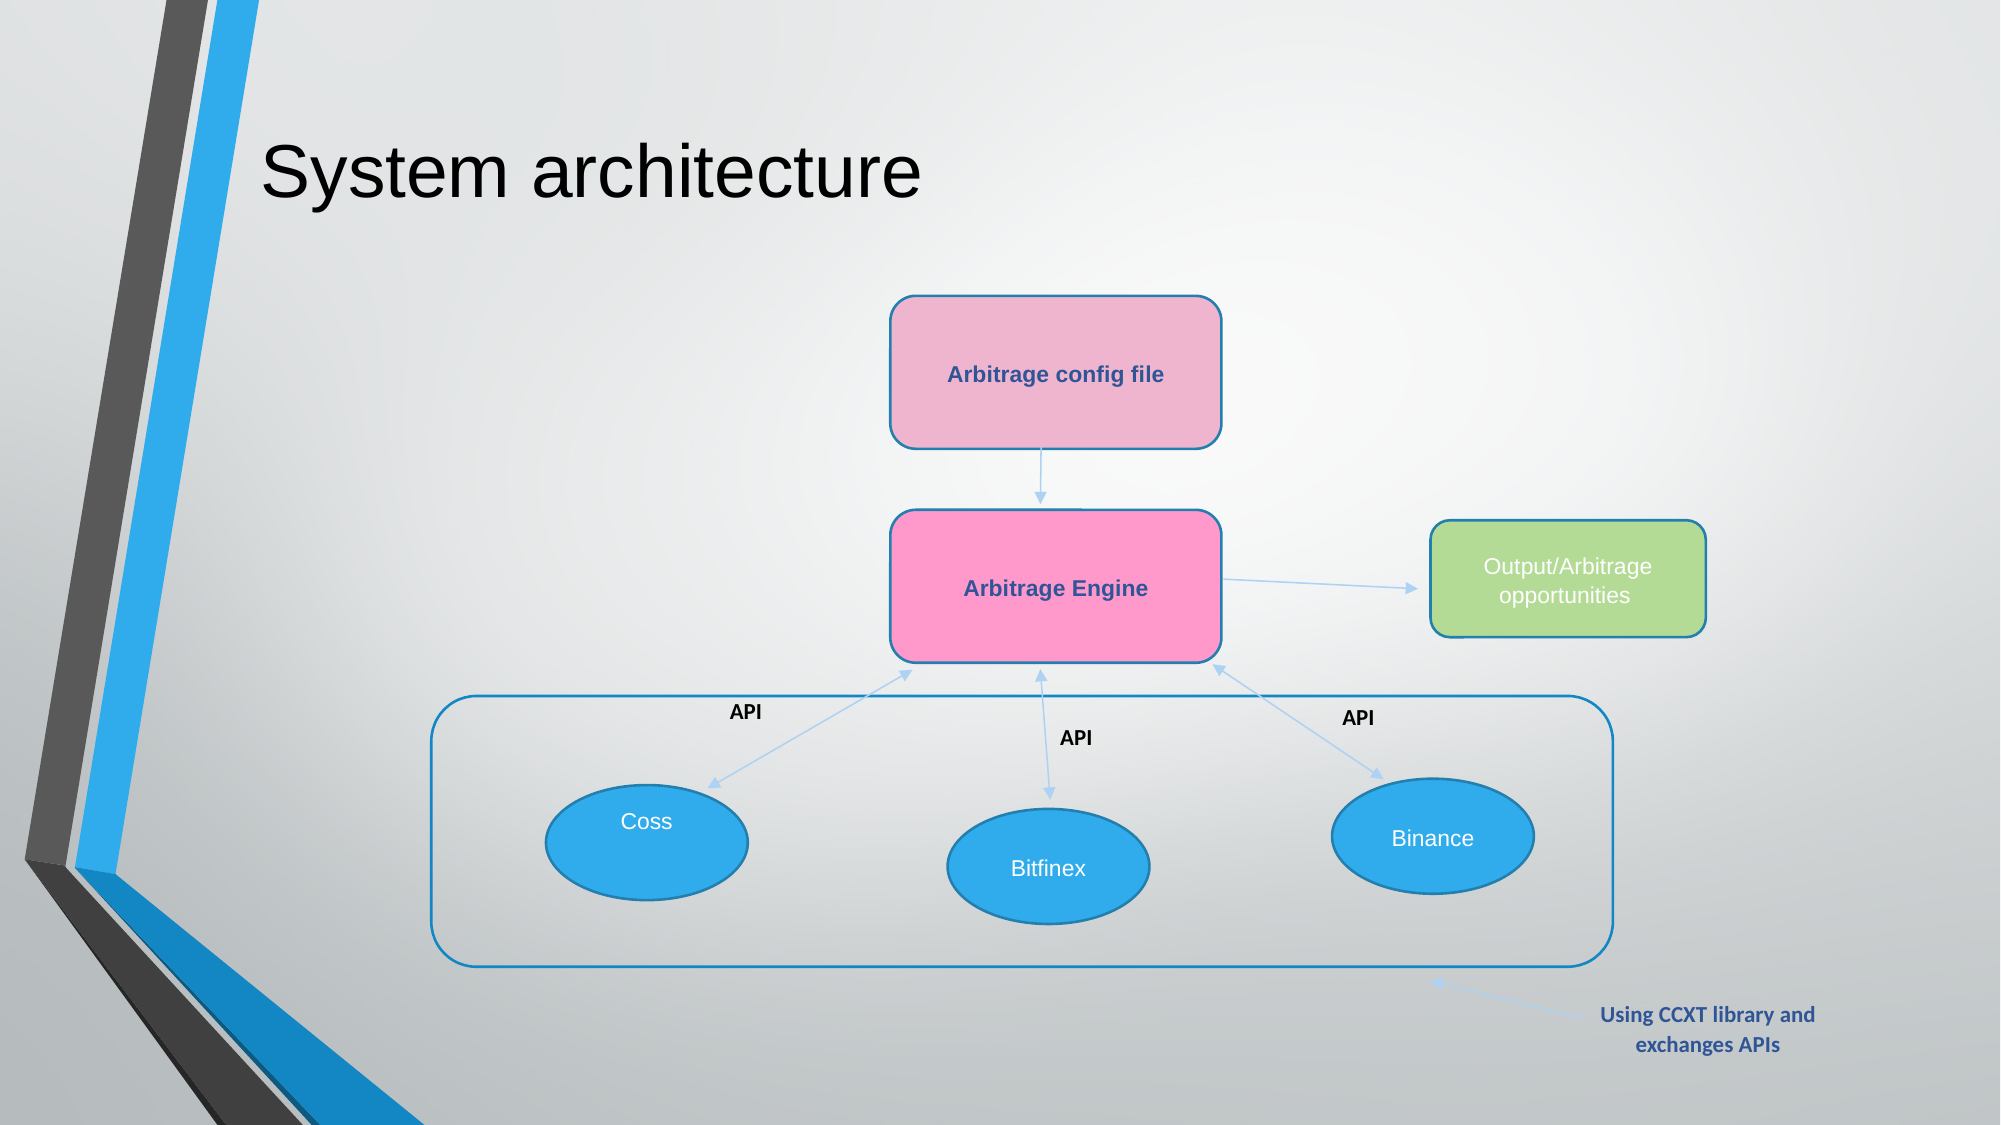

# System architecture
Arbitrage config file
Arbitrage Engine
Output/Arbitrage opportunities
API

Binance
Coss

Bitfinex
Using CCXT library and exchanges APIs
API
API